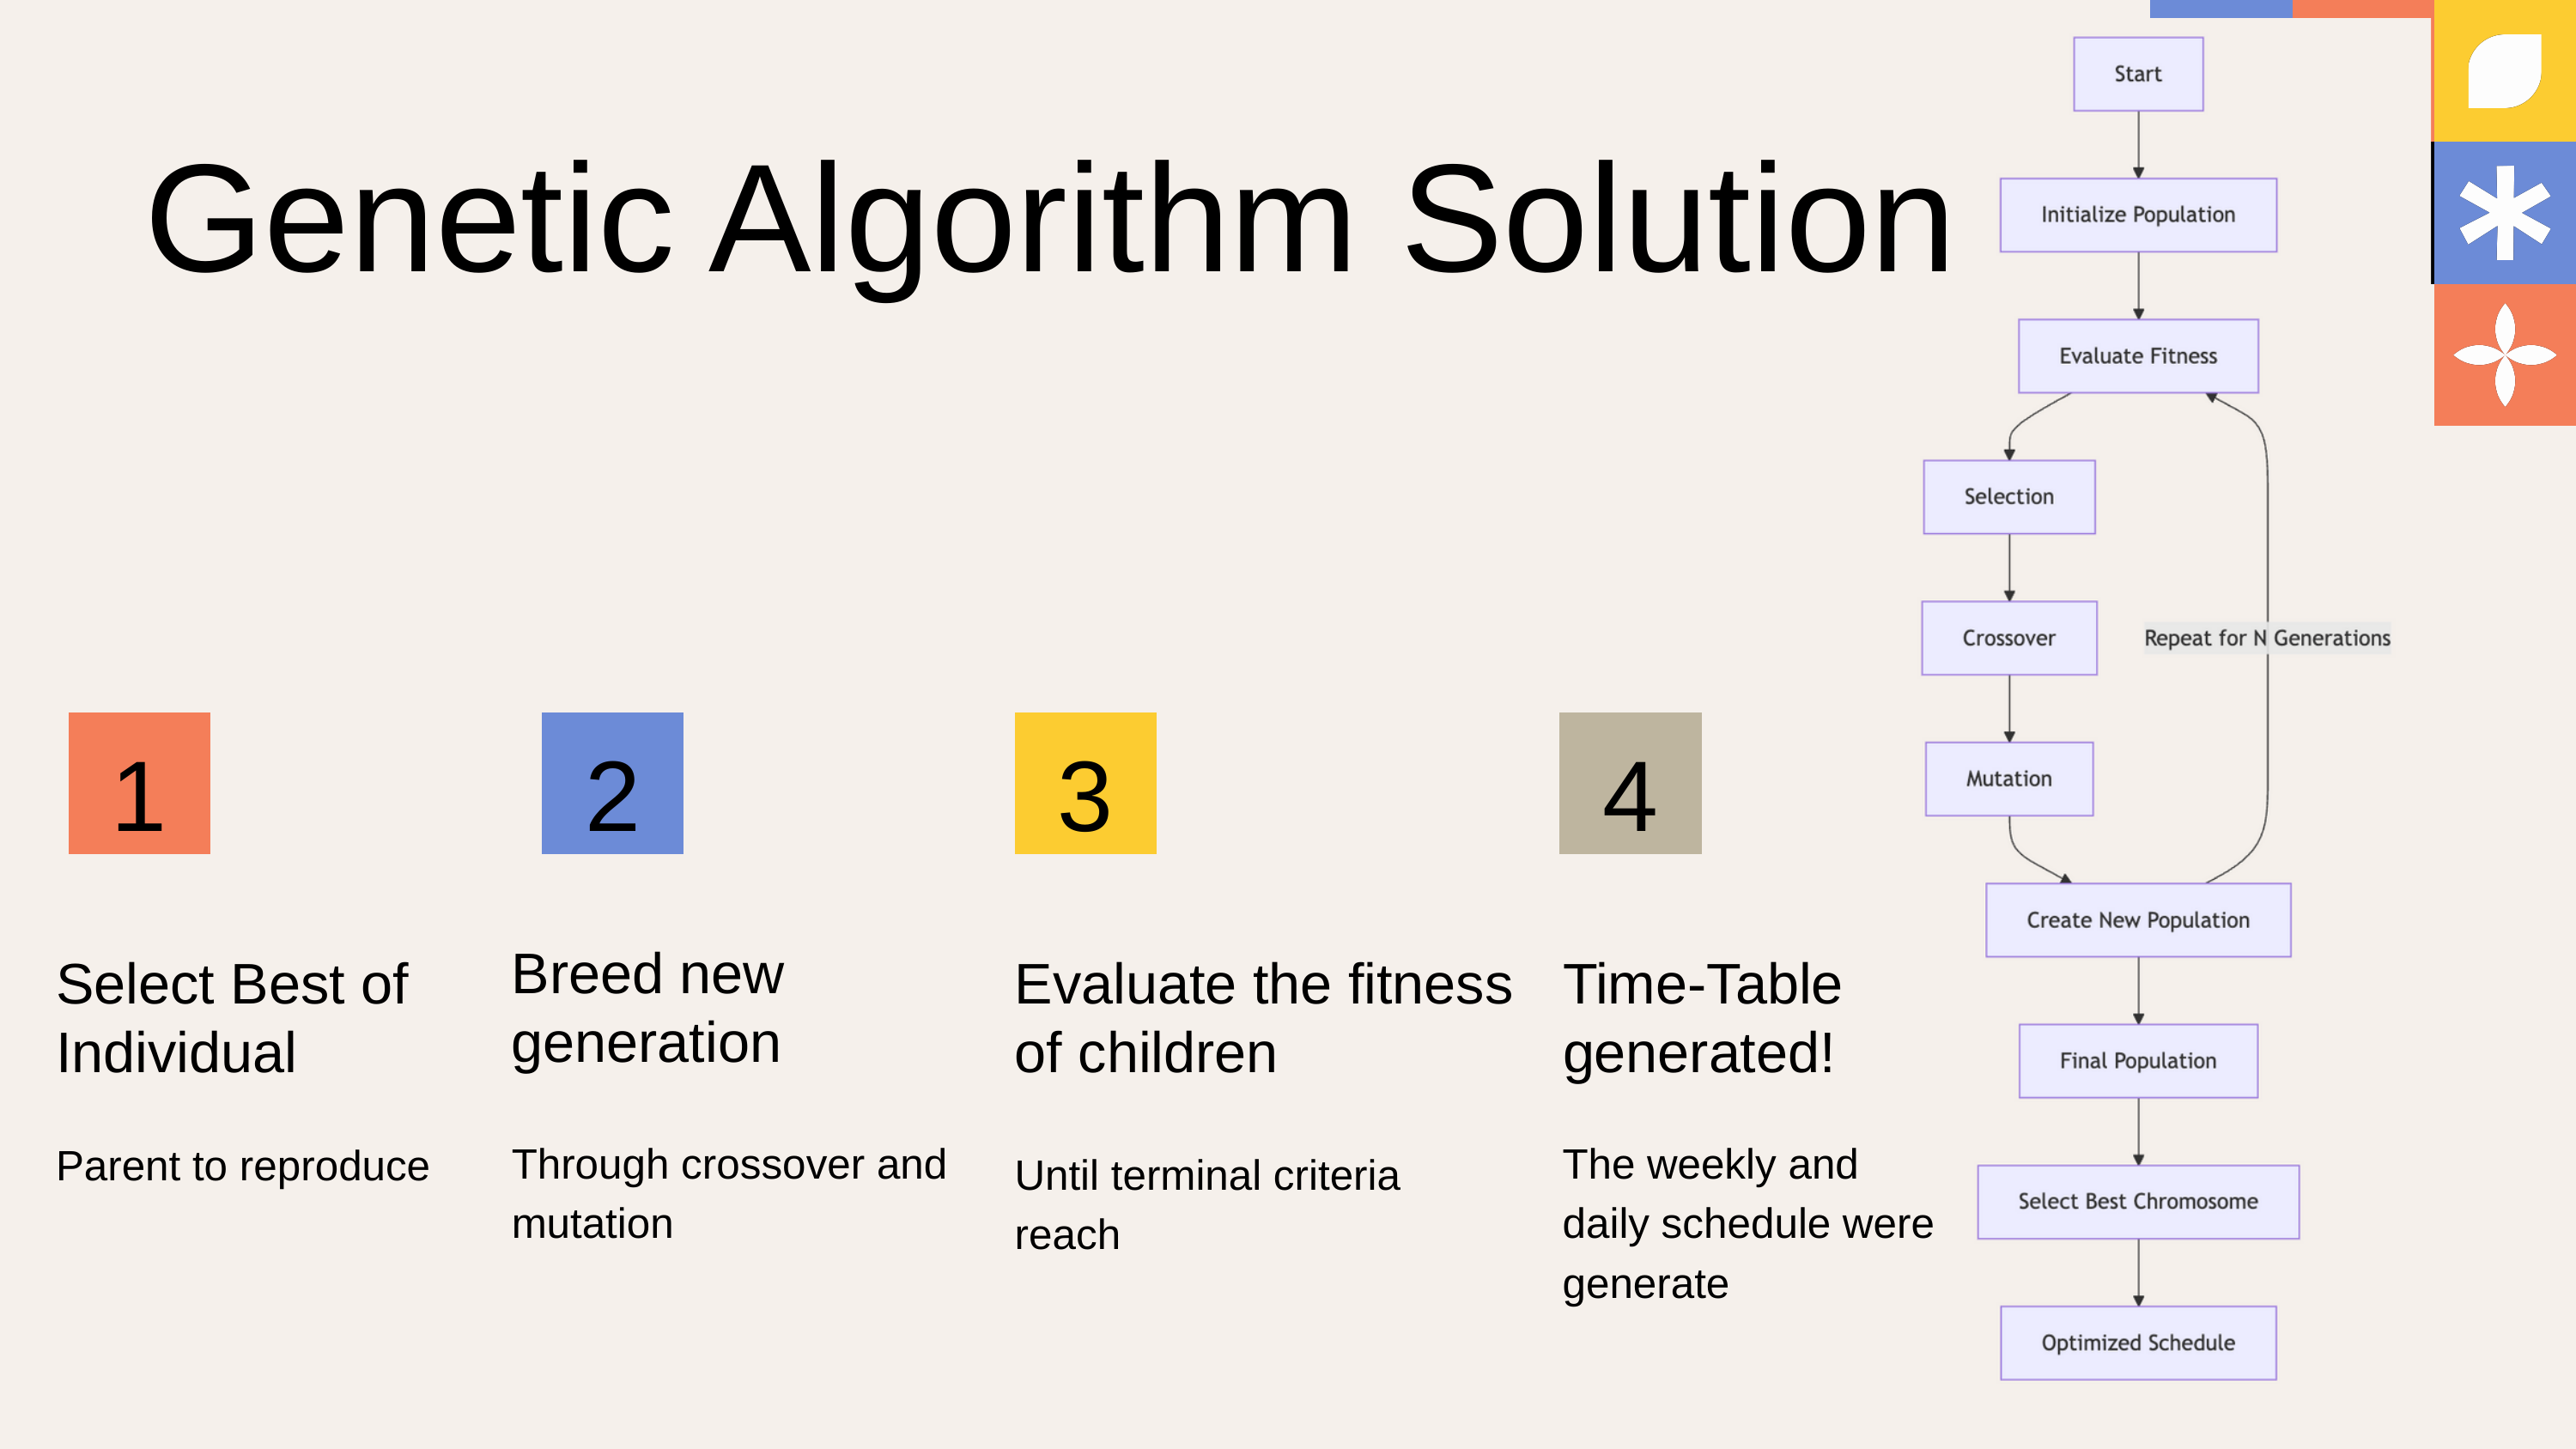

Genetic Algorithm Solution

1

2

3

4
Breed new generation
Select Best of Individual
Evaluate the fitness of children
Time-Table generated!
Through crossover and mutation
The weekly and daily schedule were generate
Parent to reproduce
Until terminal criteria reach